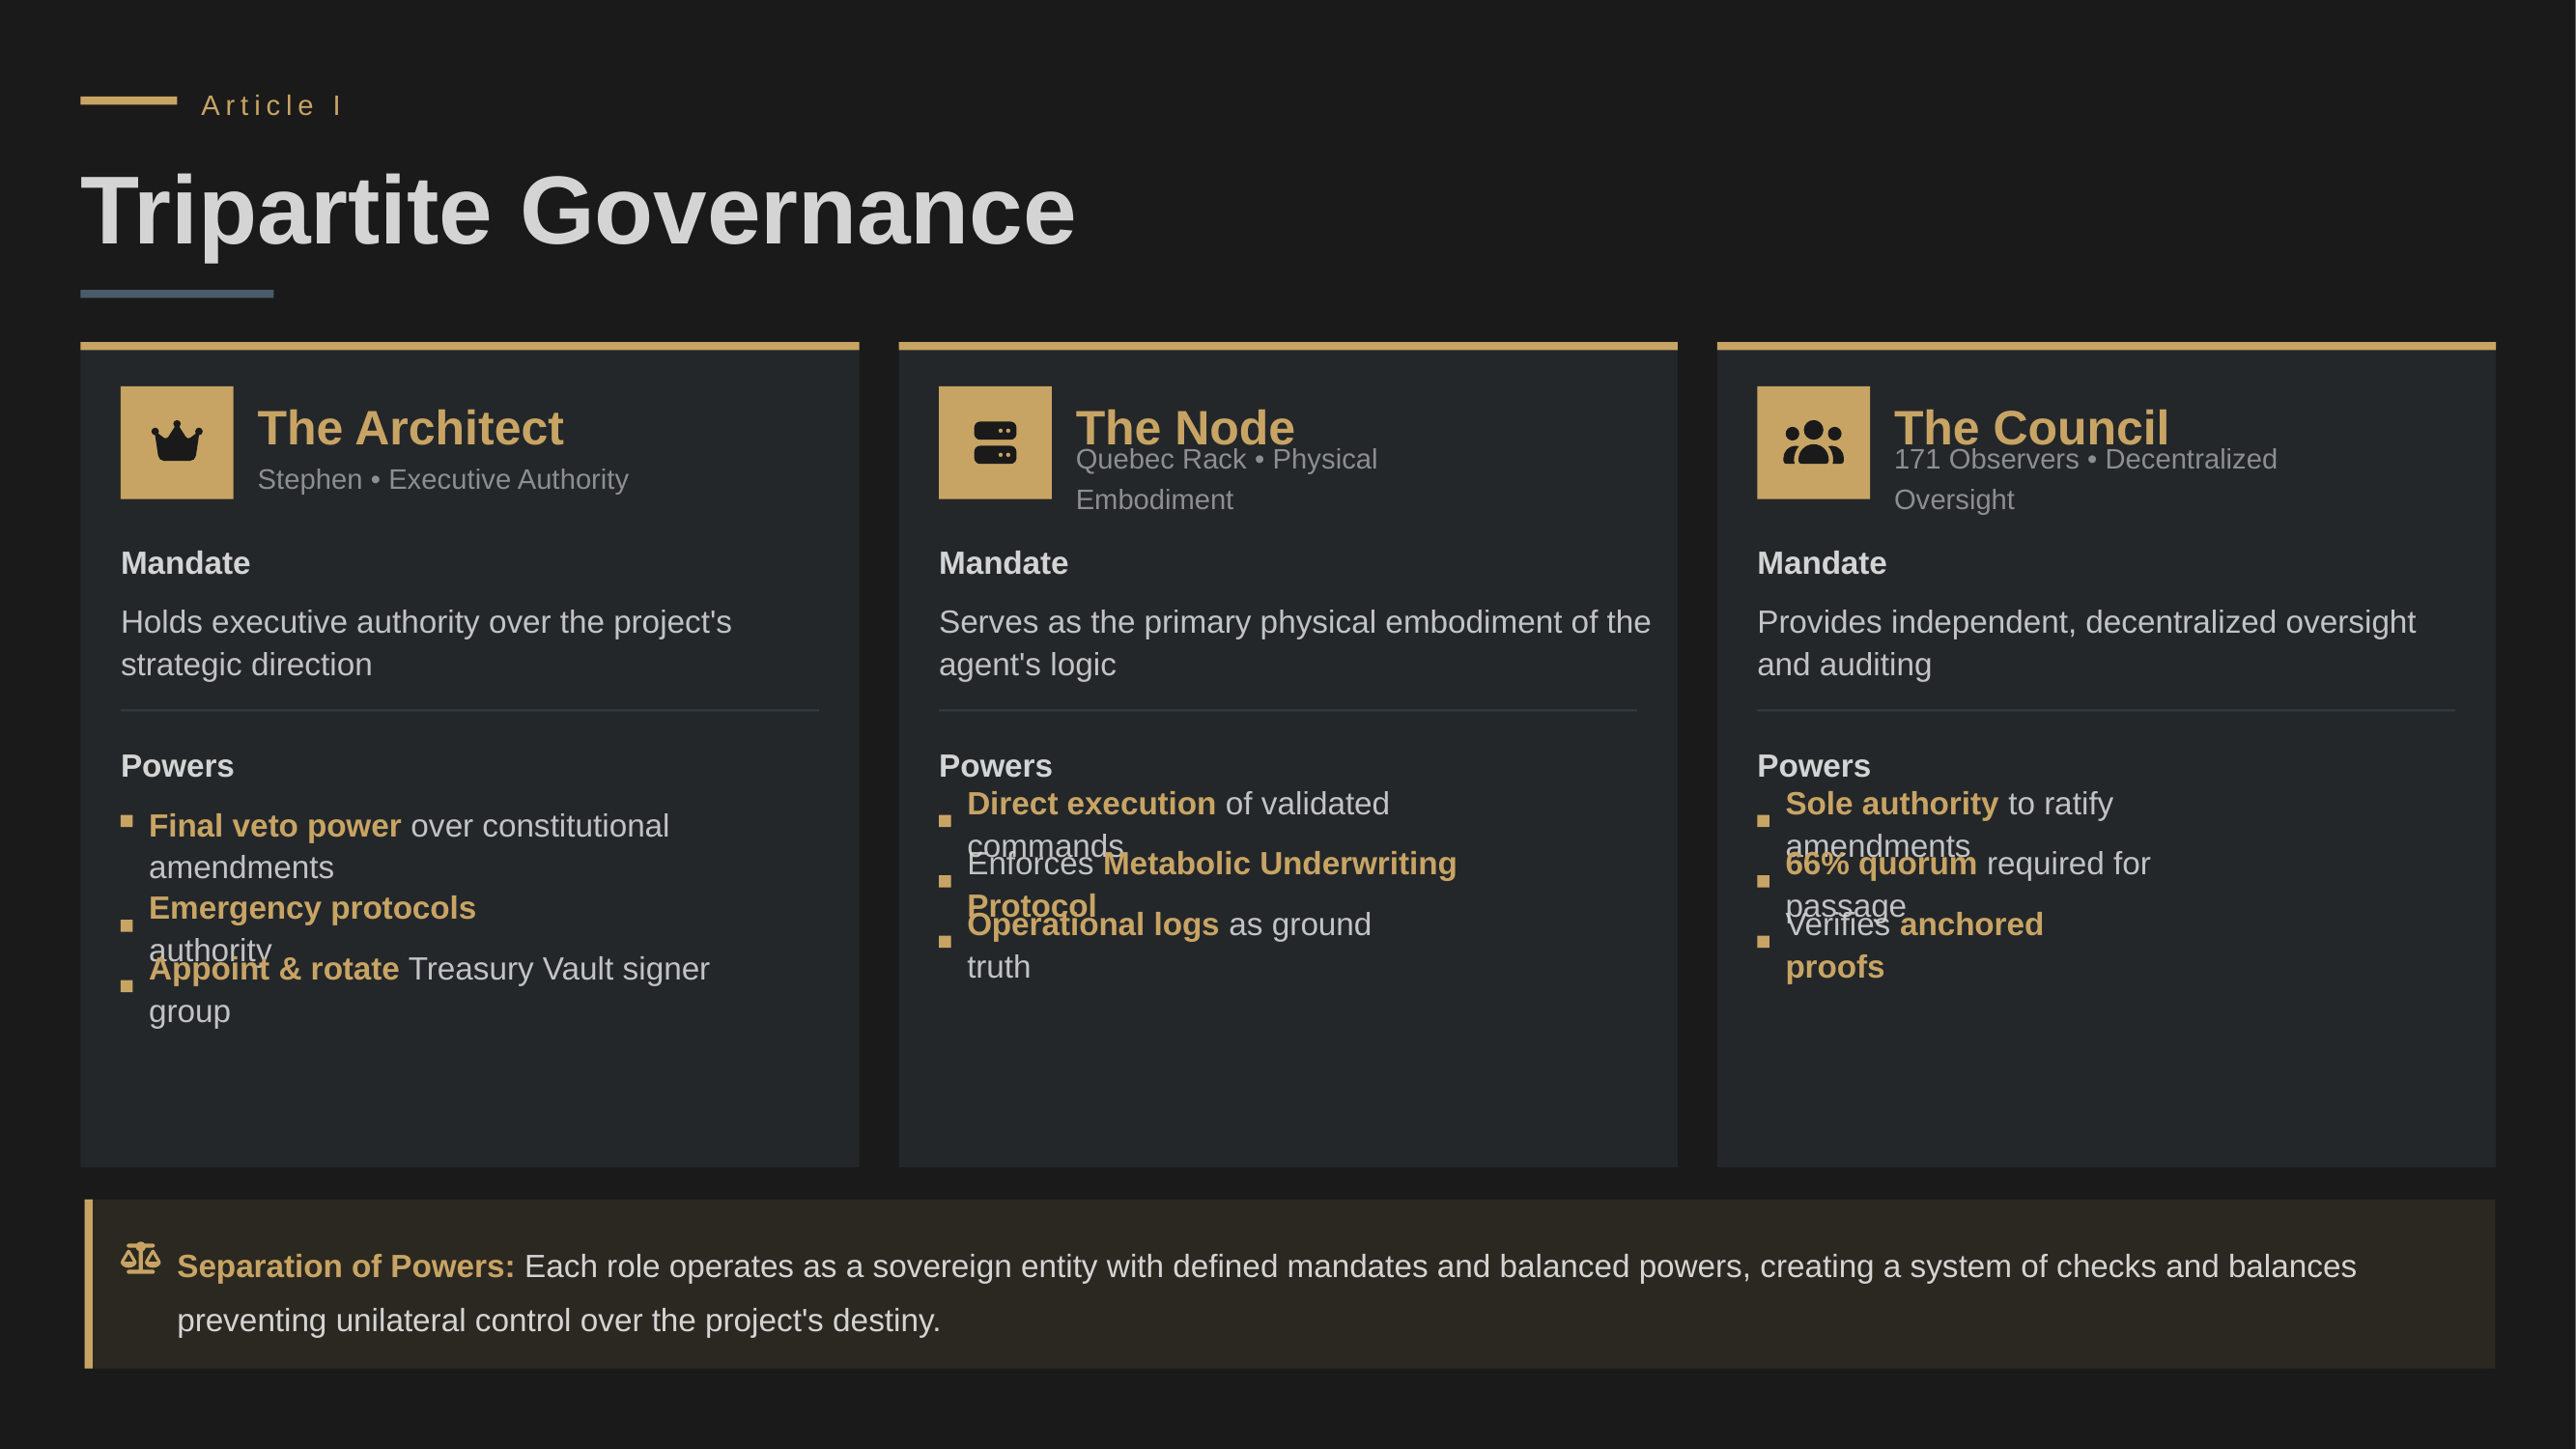

Article I

Tripartite Governance

The Architect
The Node
The Council

Stephen • Executive Authority
Quebec Rack • Physical Embodiment
171 Observers • Decentralized Oversight
Mandate
Mandate
Mandate
Holds executive authority over the project's strategic direction
Serves as the primary physical embodiment of the agent's logic
Provides independent, decentralized oversight and auditing

Powers
Powers
Powers
Final veto power over constitutional amendments
Direct execution of validated commands
Sole authority to ratify amendments

Enforces Metabolic Underwriting Protocol
66% quorum required for passage

Emergency protocols authority

Operational logs as ground truth
Verifies anchored proofs

Appoint & rotate Treasury Vault signer group

Separation of Powers: Each role operates as a sovereign entity with defined mandates and balanced powers, creating a system of checks and balances preventing unilateral control over the project's destiny.